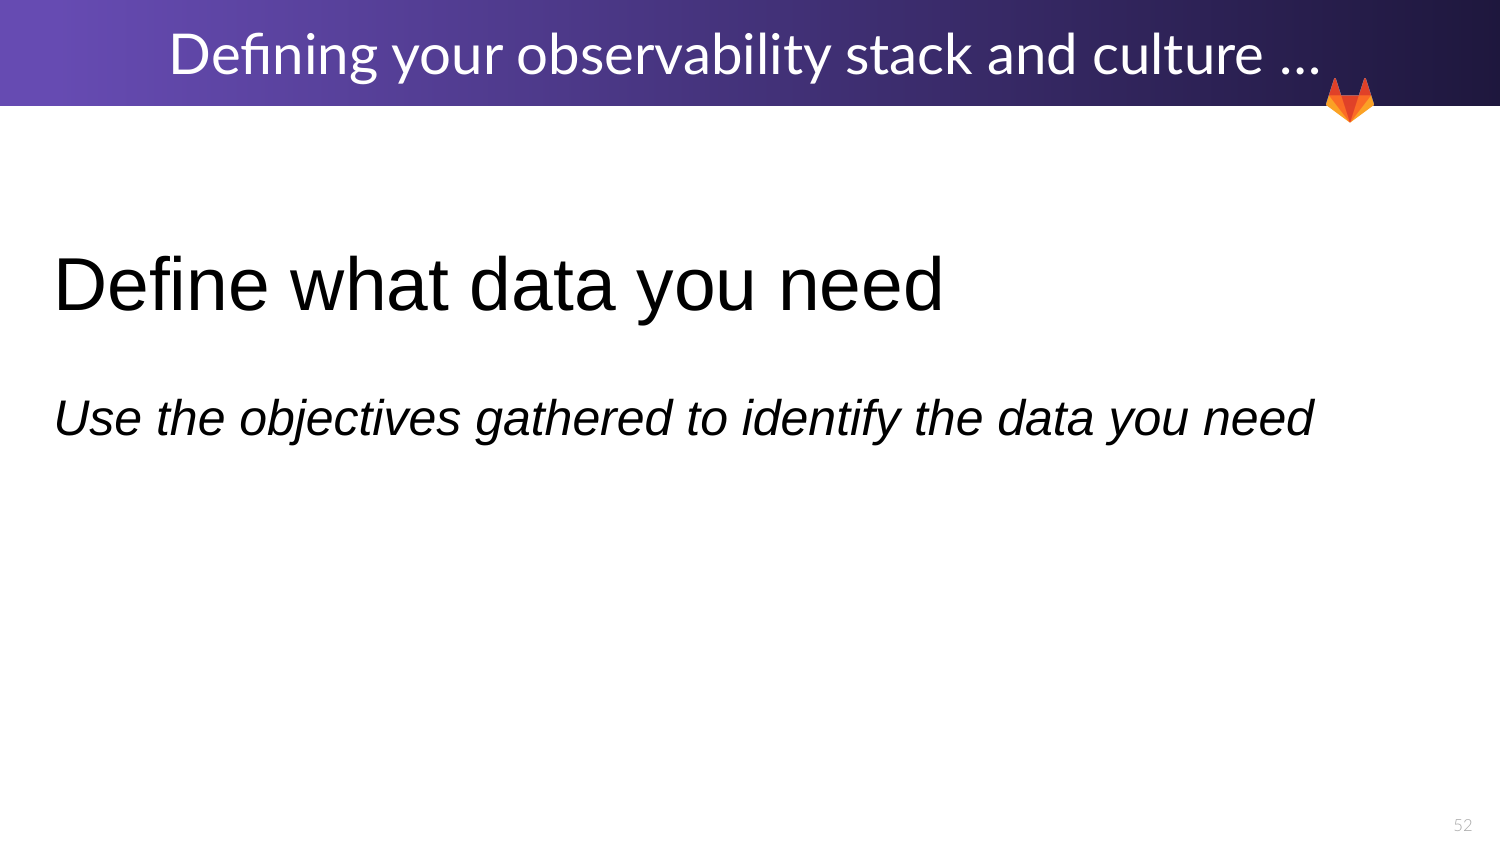

# Defining your observability stack and culture …
Define what data you need

Use the objectives gathered to identify the data you need